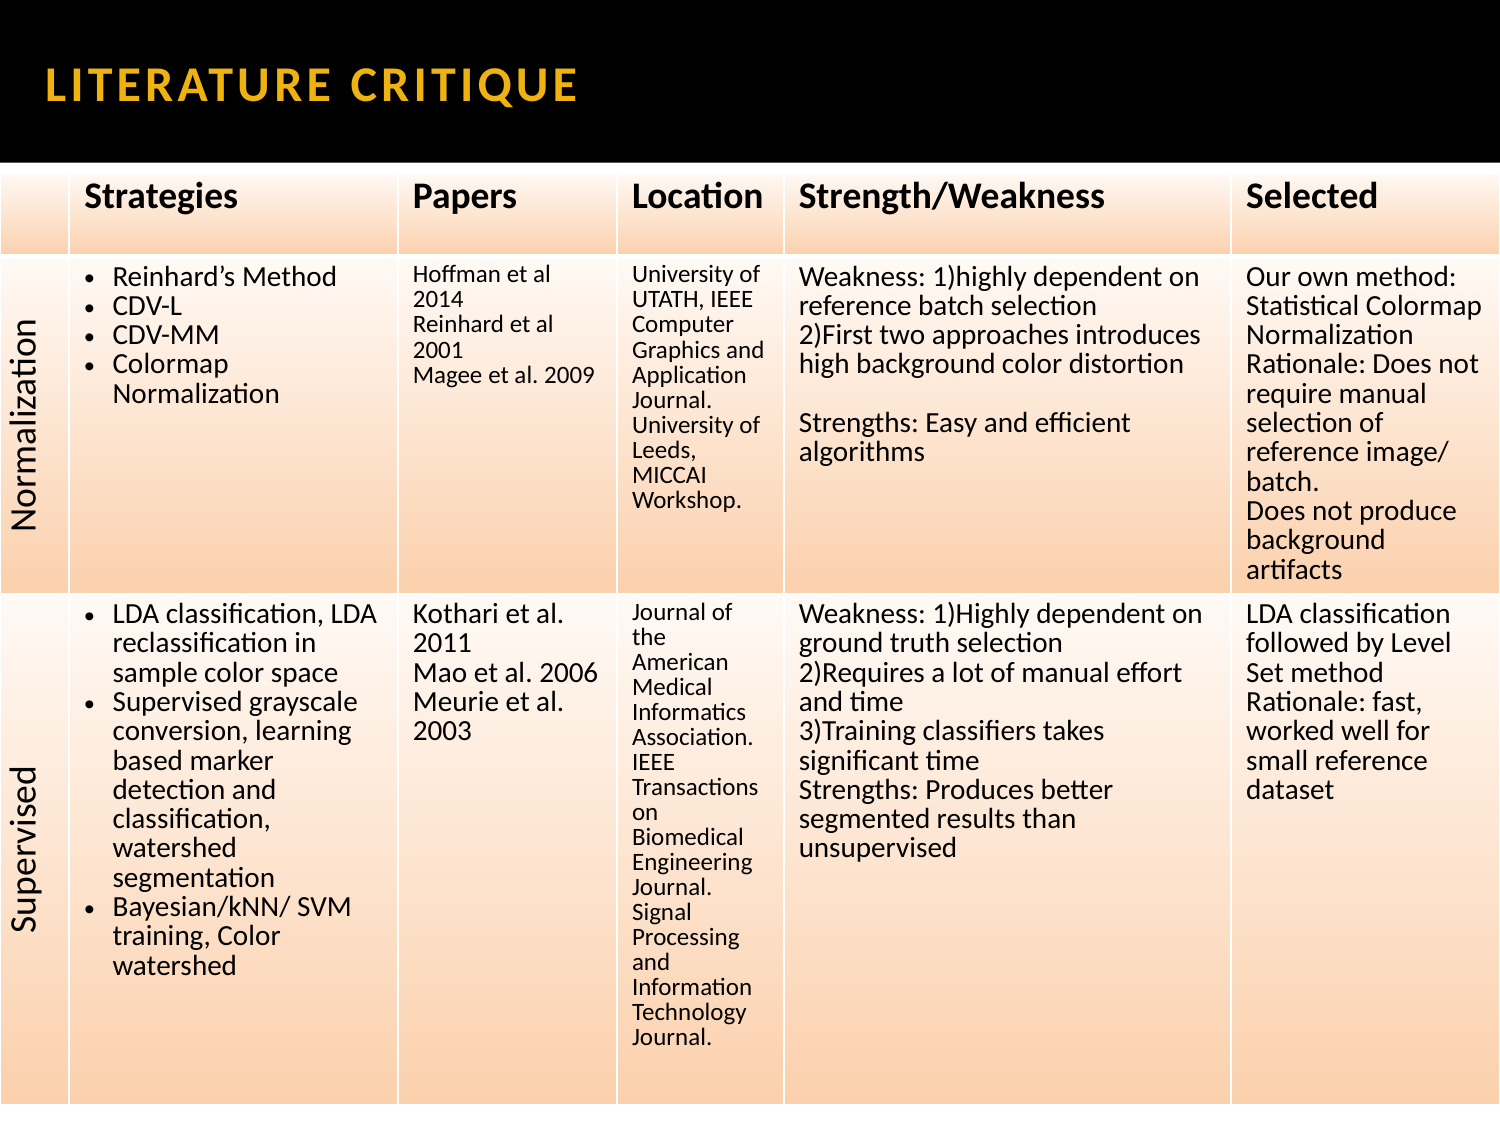

# literature critique

|  | Strategies | Papers | Location | Strength/Weakness | Selected |
| --- | --- | --- | --- | --- | --- |
| Normalization | Reinhard’s Method CDV-L CDV-MM Colormap Normalization | Hoffman et al 2014 Reinhard et al 2001 Magee et al. 2009 | University of UTATH, IEEE Computer Graphics and Application Journal. University of Leeds, MICCAI Workshop. | Weakness: 1)highly dependent on reference batch selection 2)First two approaches introduces high background color distortion Strengths: Easy and efficient algorithms | Our own method: Statistical Colormap Normalization Rationale: Does not require manual selection of reference image/ batch. Does not produce background artifacts |
| Supervised | LDA classification, LDA reclassification in sample color space Supervised grayscale conversion, learning based marker detection and classification, watershed segmentation Bayesian/kNN/ SVM training, Color watershed | Kothari et al. 2011 Mao et al. 2006 Meurie et al. 2003 | Journal of the American Medical Informatics Association. IEEE Transactions on Biomedical Engineering Journal. Signal Processing and Information Technology Journal. | Weakness: 1)Highly dependent on ground truth selection 2)Requires a lot of manual effort and time 3)Training classifiers takes significant time Strengths: Produces better segmented results than unsupervised | LDA classification followed by Level Set method Rationale: fast, worked well for small reference dataset |